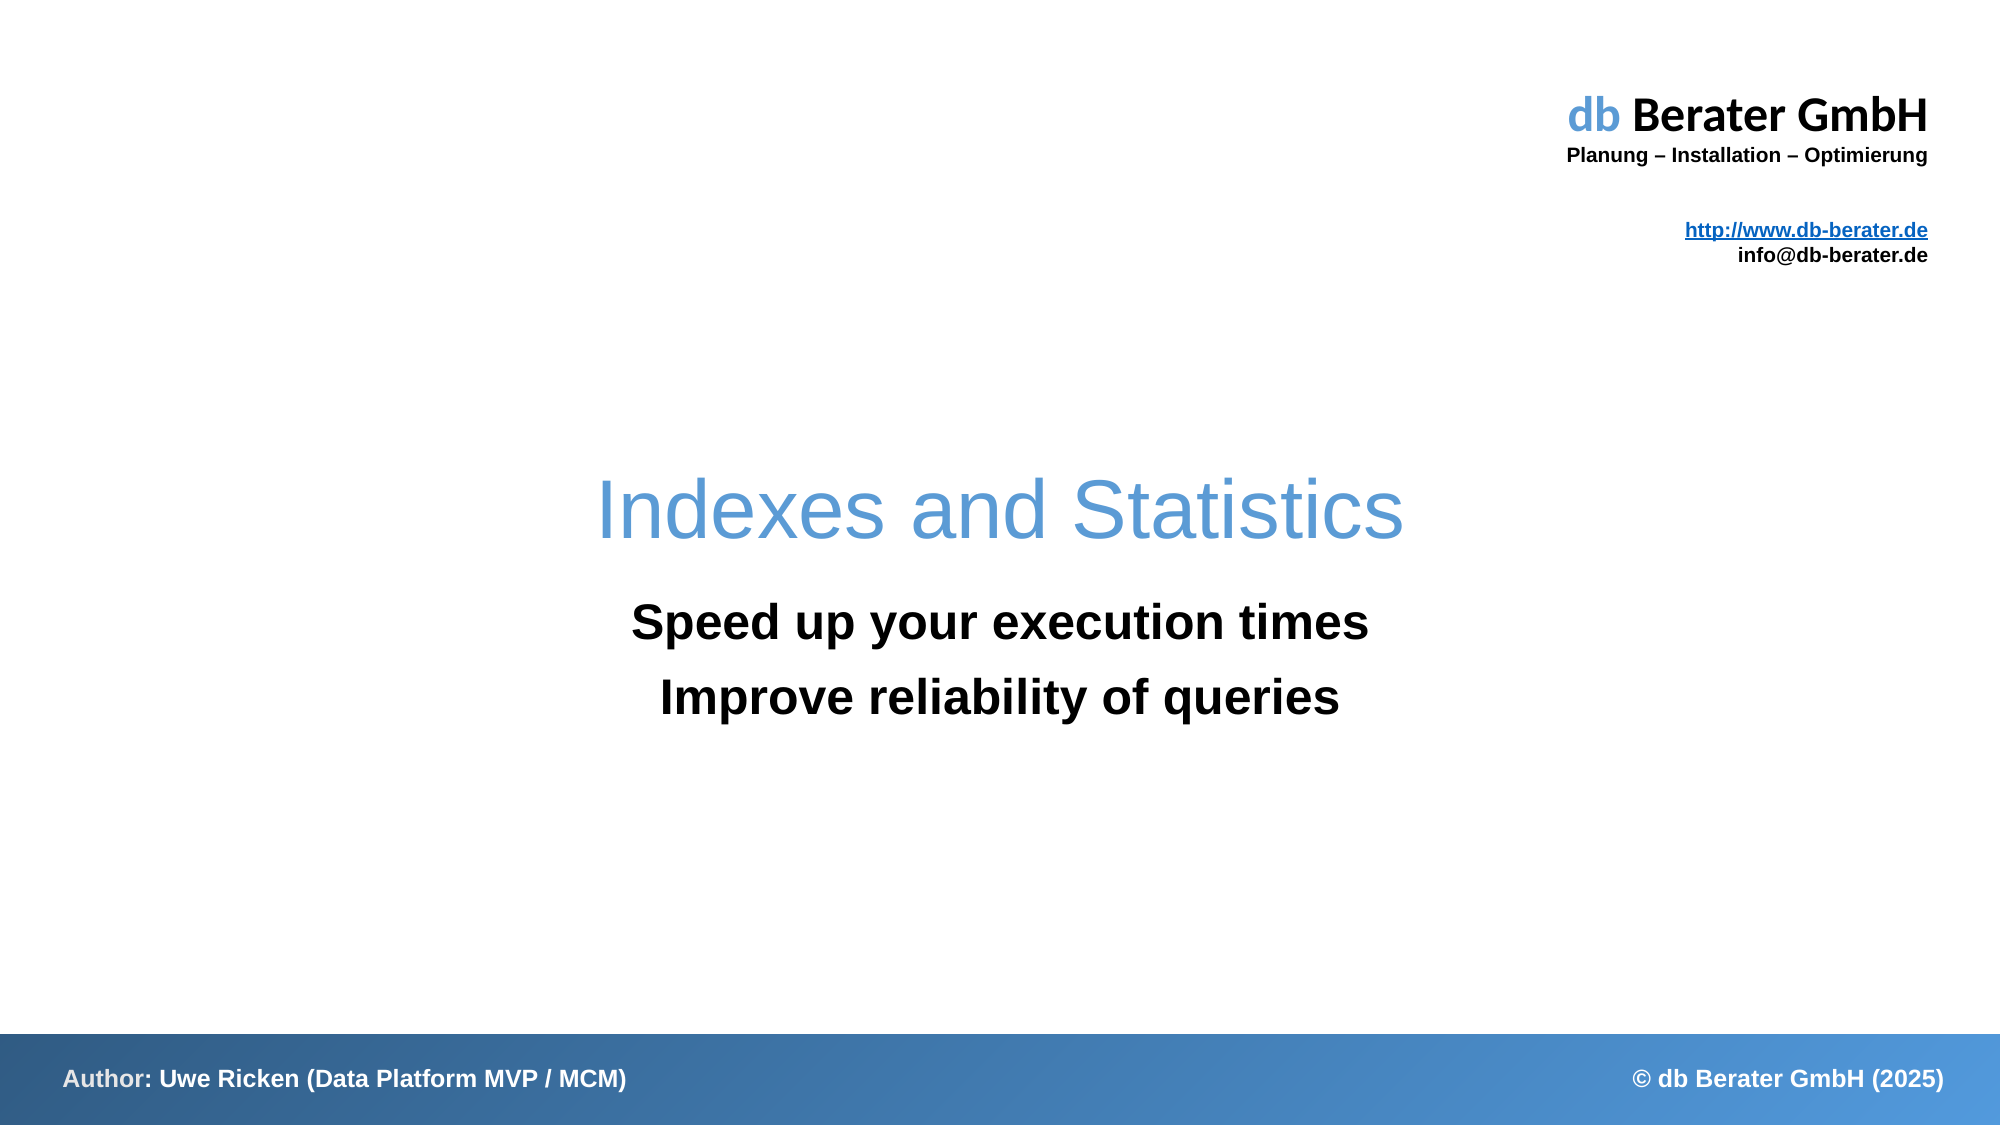

# Indexes and Statistics
Speed up your execution times
Improve reliability of queries